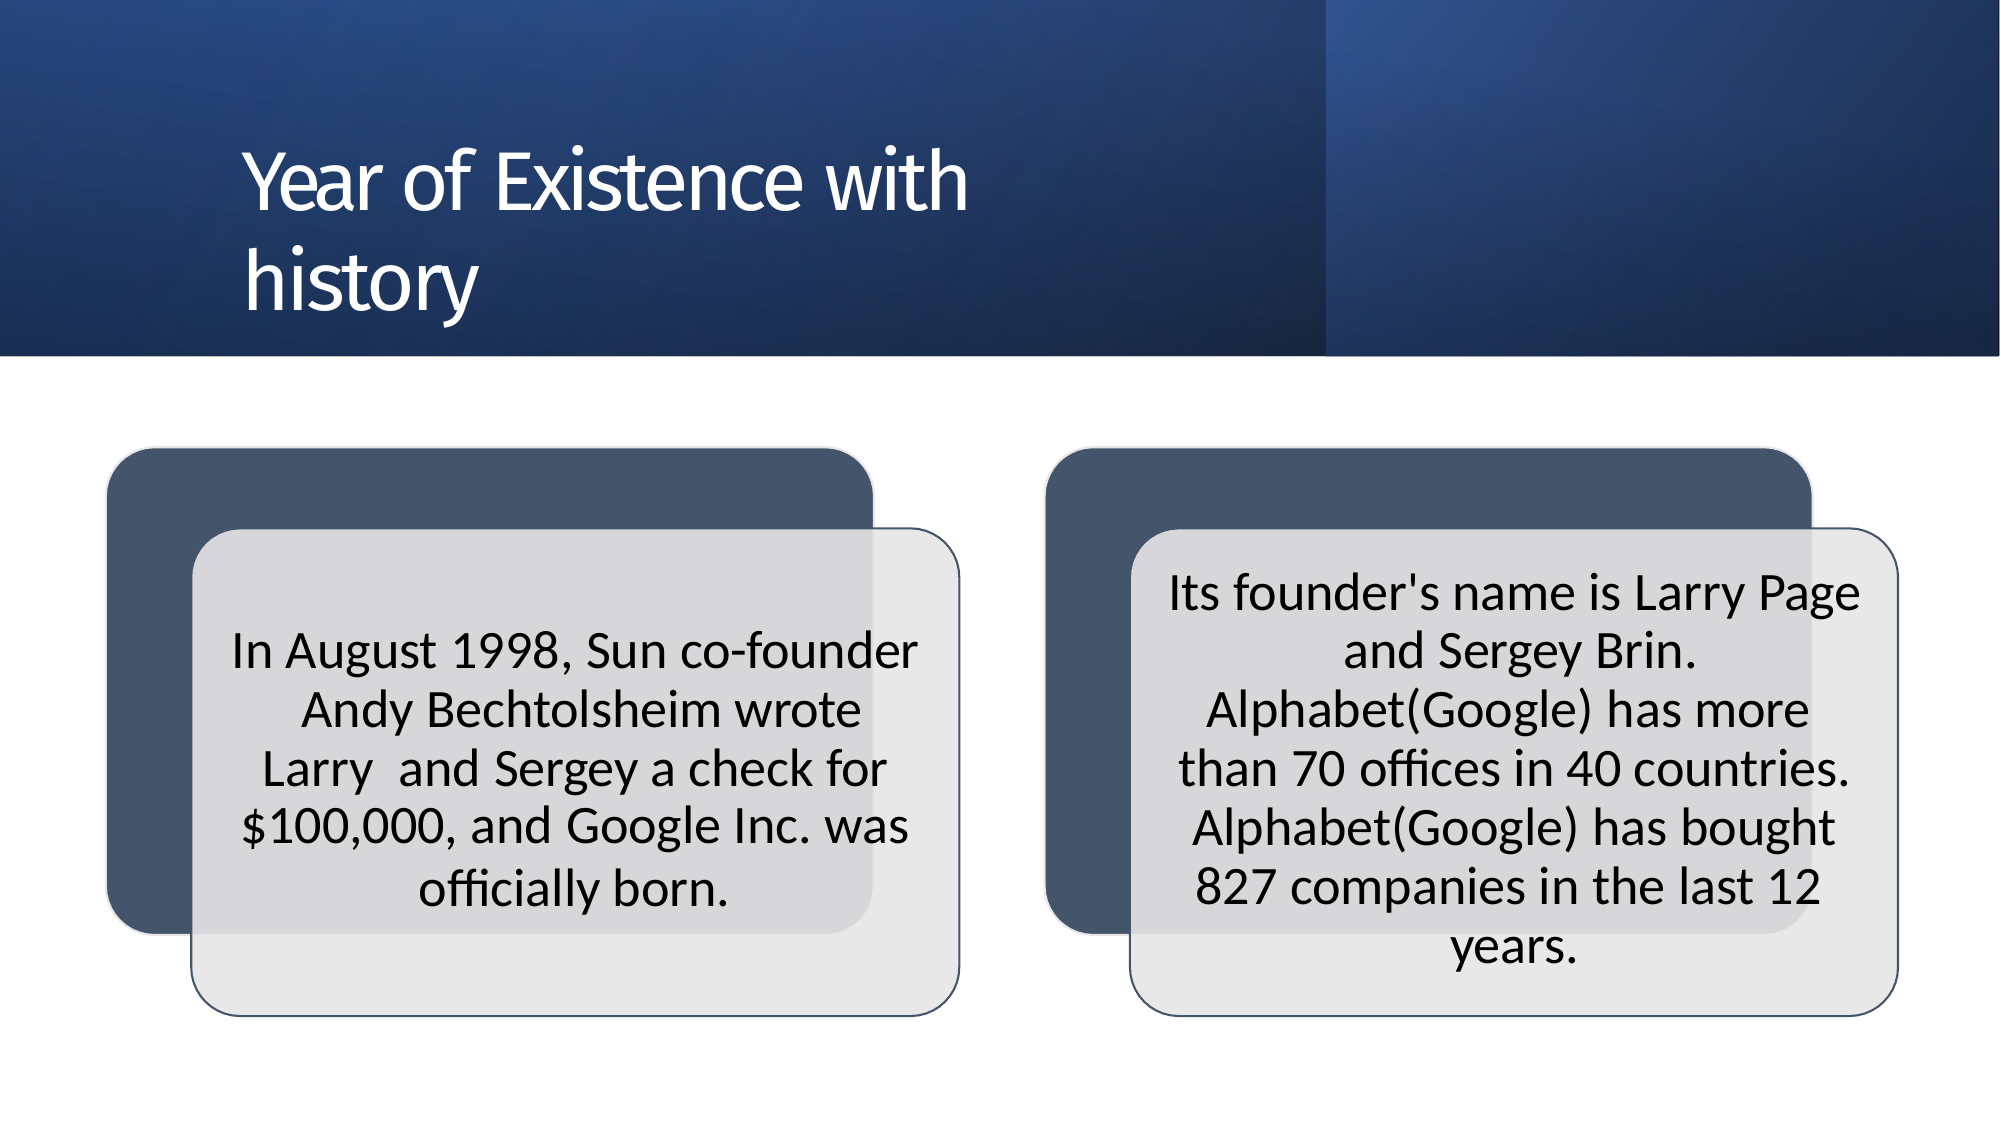

# Year of Existence with history

Its founder's name is Larry Page  and Sergey Brin.
Alphabet(Google) has more  than 70 offices in 40 countries.  Alphabet(Google) has bought  827 companies in the last 12  years.
In August 1998, Sun co-founder  Andy Bechtolsheim wrote Larry  and Sergey a check for
$100,000, and Google Inc. was
officially born.